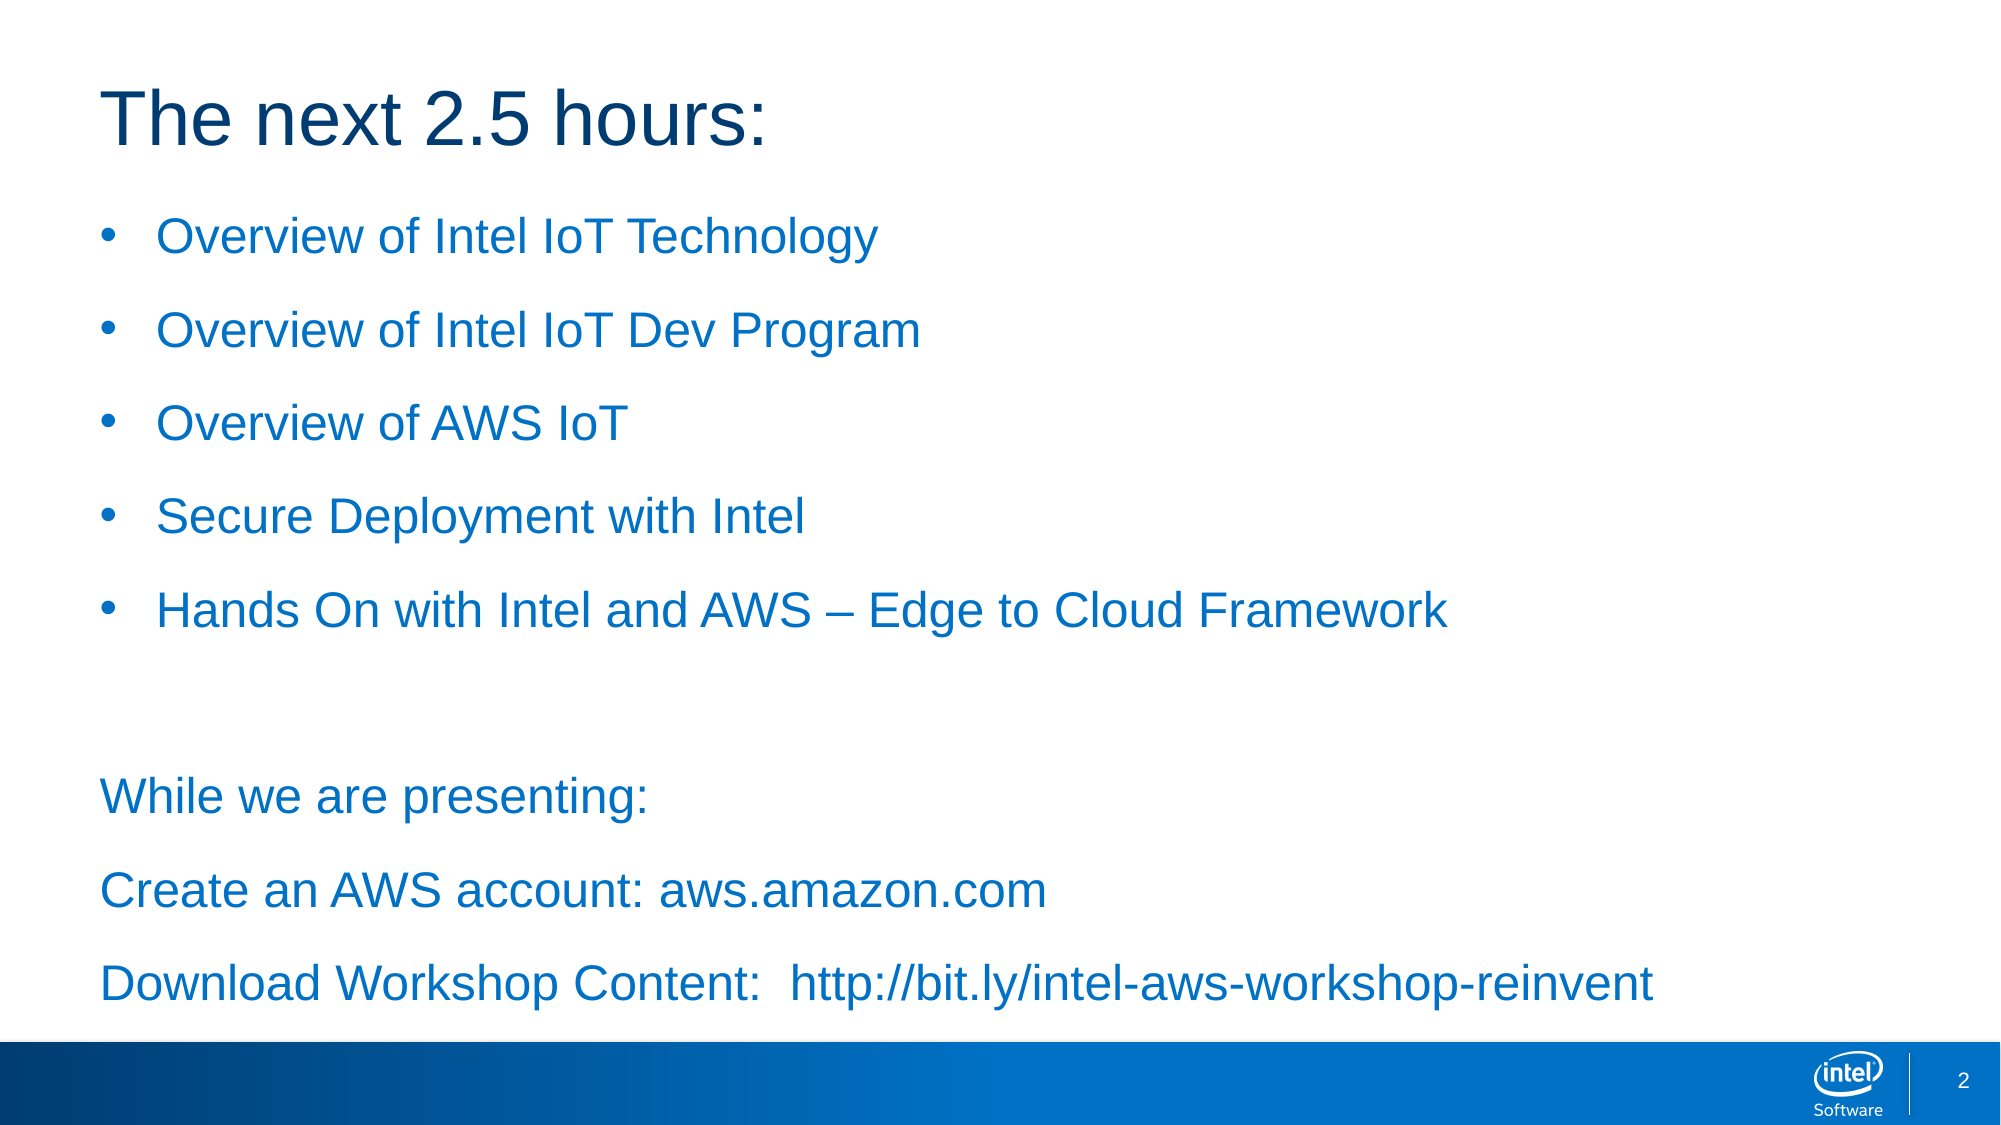

# The next 2.5 hours:
Overview of Intel IoT Technology
Overview of Intel IoT Dev Program
Overview of AWS IoT
Secure Deployment with Intel
Hands On with Intel and AWS – Edge to Cloud Framework

While we are presenting:
Create an AWS account: aws.amazon.com
Download Workshop Content:  http://bit.ly/intel-aws-workshop-reinvent
2